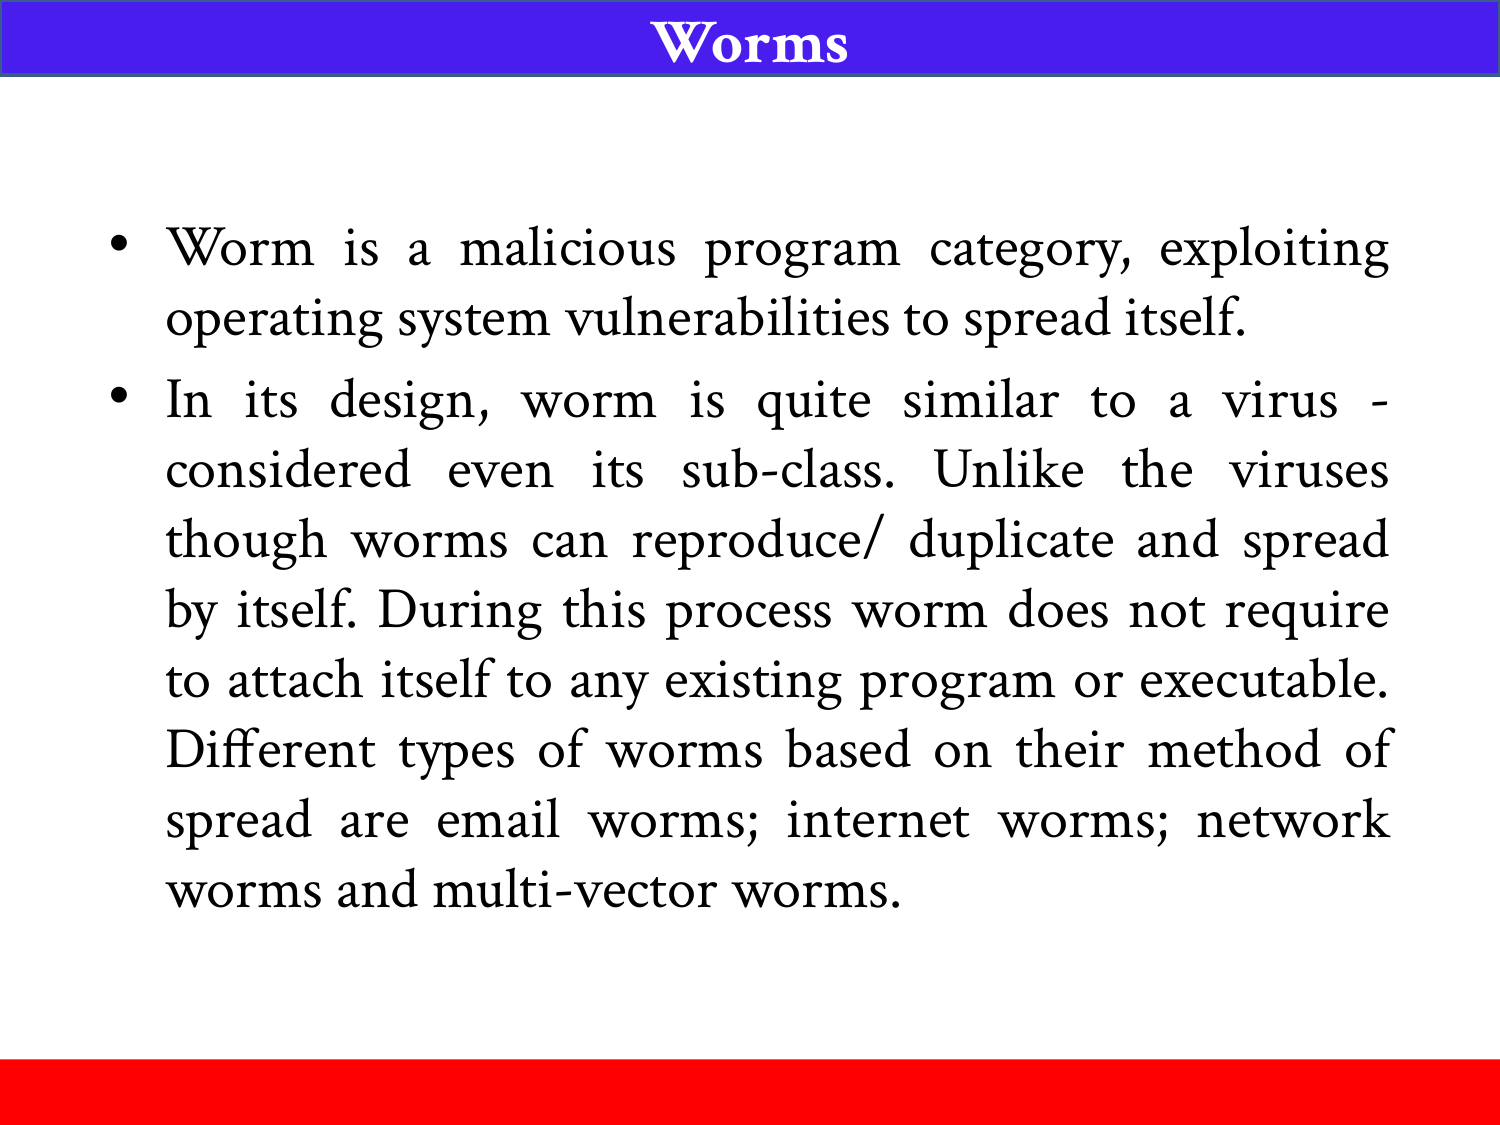

Worms
Worm is a malicious program category, exploiting operating system vulnerabilities to spread itself.
In its design, worm is quite similar to a virus - considered even its sub-class. Unlike the viruses though worms can reproduce/ duplicate and spread by itself. During this process worm does not require to attach itself to any existing program or executable. Different types of worms based on their method of spread are email worms; internet worms; network worms and multi-vector worms.